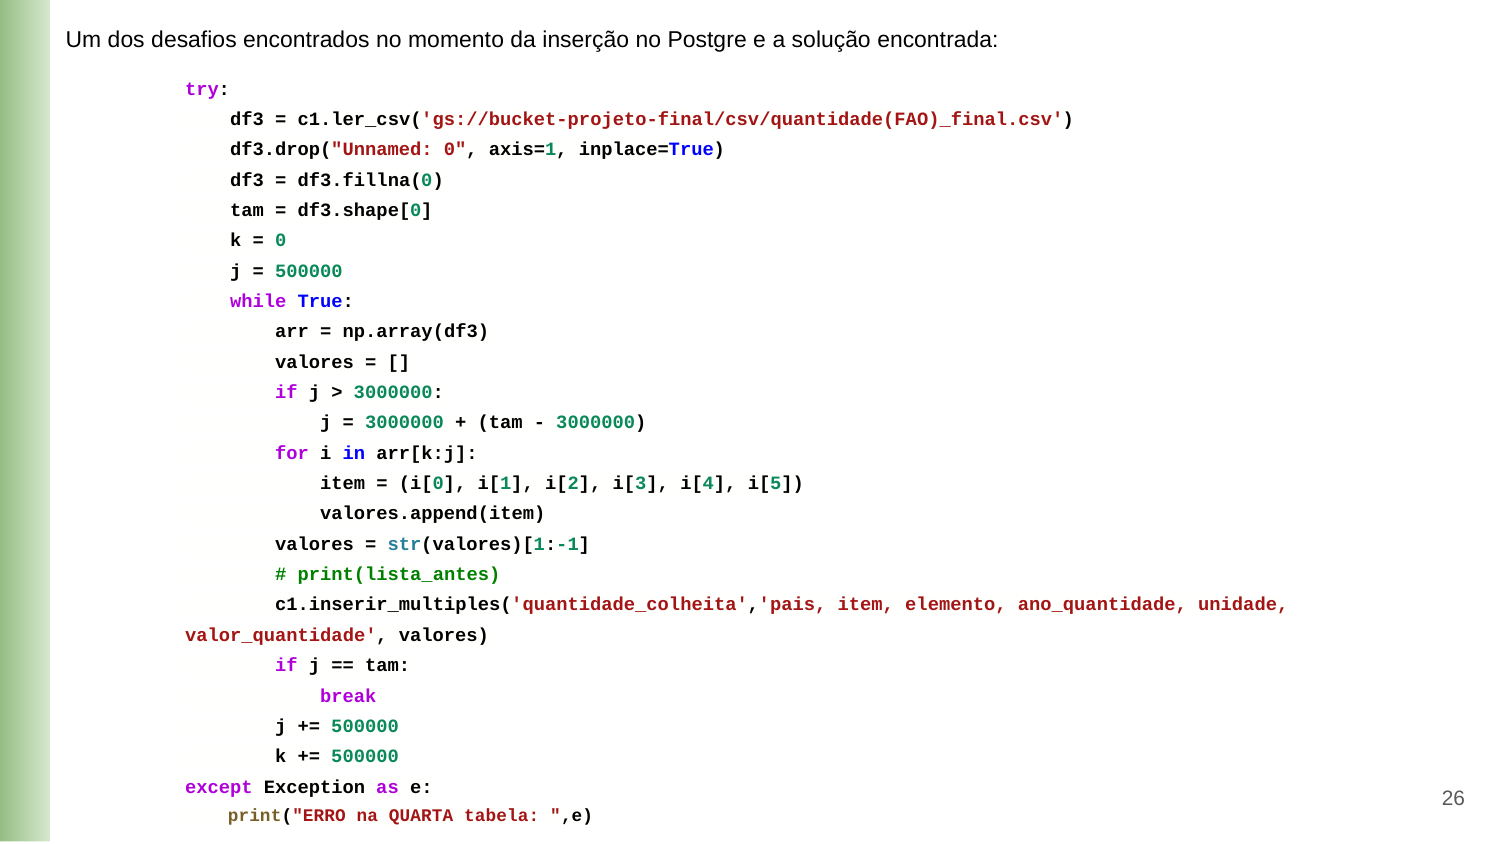

Um dos desafios encontrados no momento da inserção no Postgre e a solução encontrada:
try:
    df3 = c1.ler_csv('gs://bucket-projeto-final/csv/quantidade(FAO)_final.csv')
    df3.drop("Unnamed: 0", axis=1, inplace=True)
    df3 = df3.fillna(0)
    tam = df3.shape[0]
    k = 0
    j = 500000
    while True:
        arr = np.array(df3)
        valores = []
        if j > 3000000:
            j = 3000000 + (tam - 3000000)
        for i in arr[k:j]:
            item = (i[0], i[1], i[2], i[3], i[4], i[5])
            valores.append(item)
        valores = str(valores)[1:-1]
        # print(lista_antes)
        c1.inserir_multiples('quantidade_colheita','pais, item, elemento, ano_quantidade, unidade, valor_quantidade', valores)
        if j == tam:
            break
        j += 500000
        k += 500000
except Exception as e:
    print("ERRO na QUARTA tabela: ",e)

26